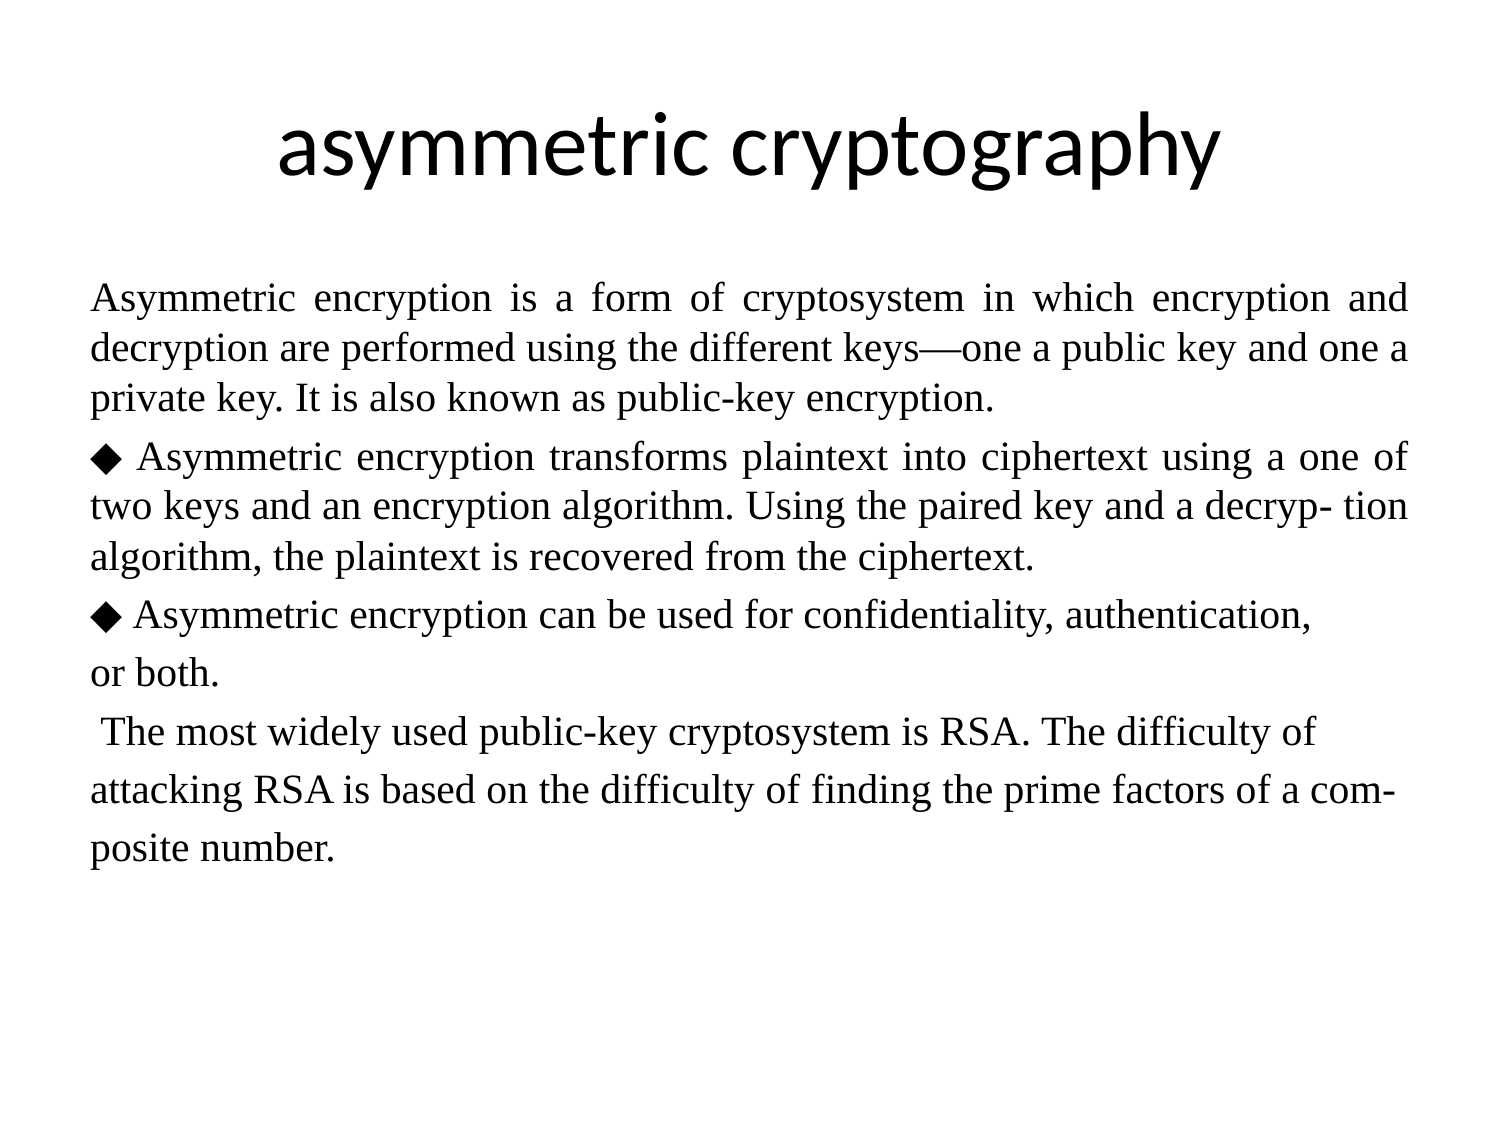

# asymmetric cryptography
Asymmetric encryption is a form of cryptosystem in which encryption and decryption are performed using the different keys—one a public key and one a private key. It is also known as public-key encryption.
◆ Asymmetric encryption transforms plaintext into ciphertext using a one of two keys and an encryption algorithm. Using the paired key and a decryp- tion algorithm, the plaintext is recovered from the ciphertext.
◆ Asymmetric encryption can be used for confidentiality, authentication,
or both.
 The most widely used public-key cryptosystem is RSA. The difficulty of
attacking RSA is based on the difficulty of finding the prime factors of a com-
posite number.